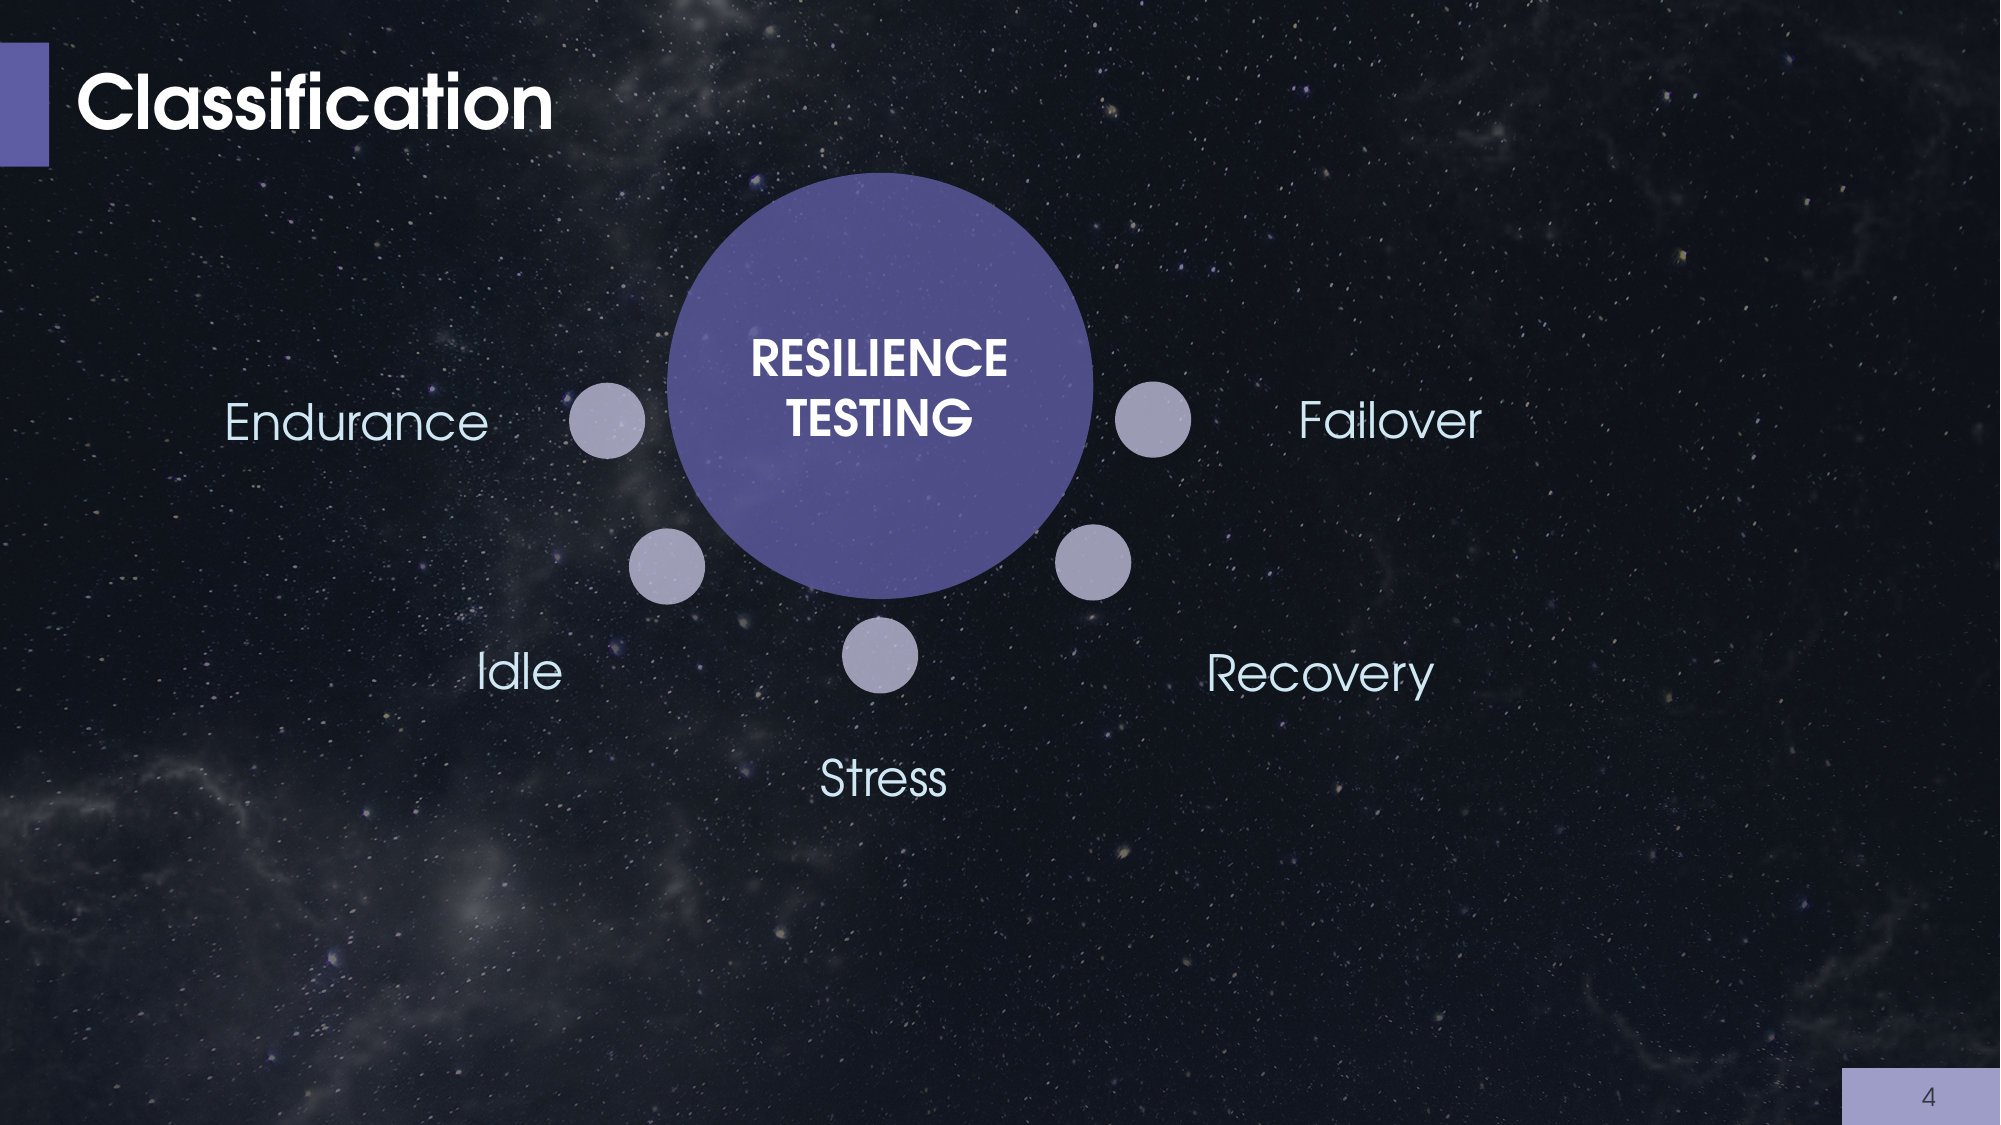

# Classification
RESILIENCE
TESTING

Failover

Endurance

Idle
Recovery
Stress
4